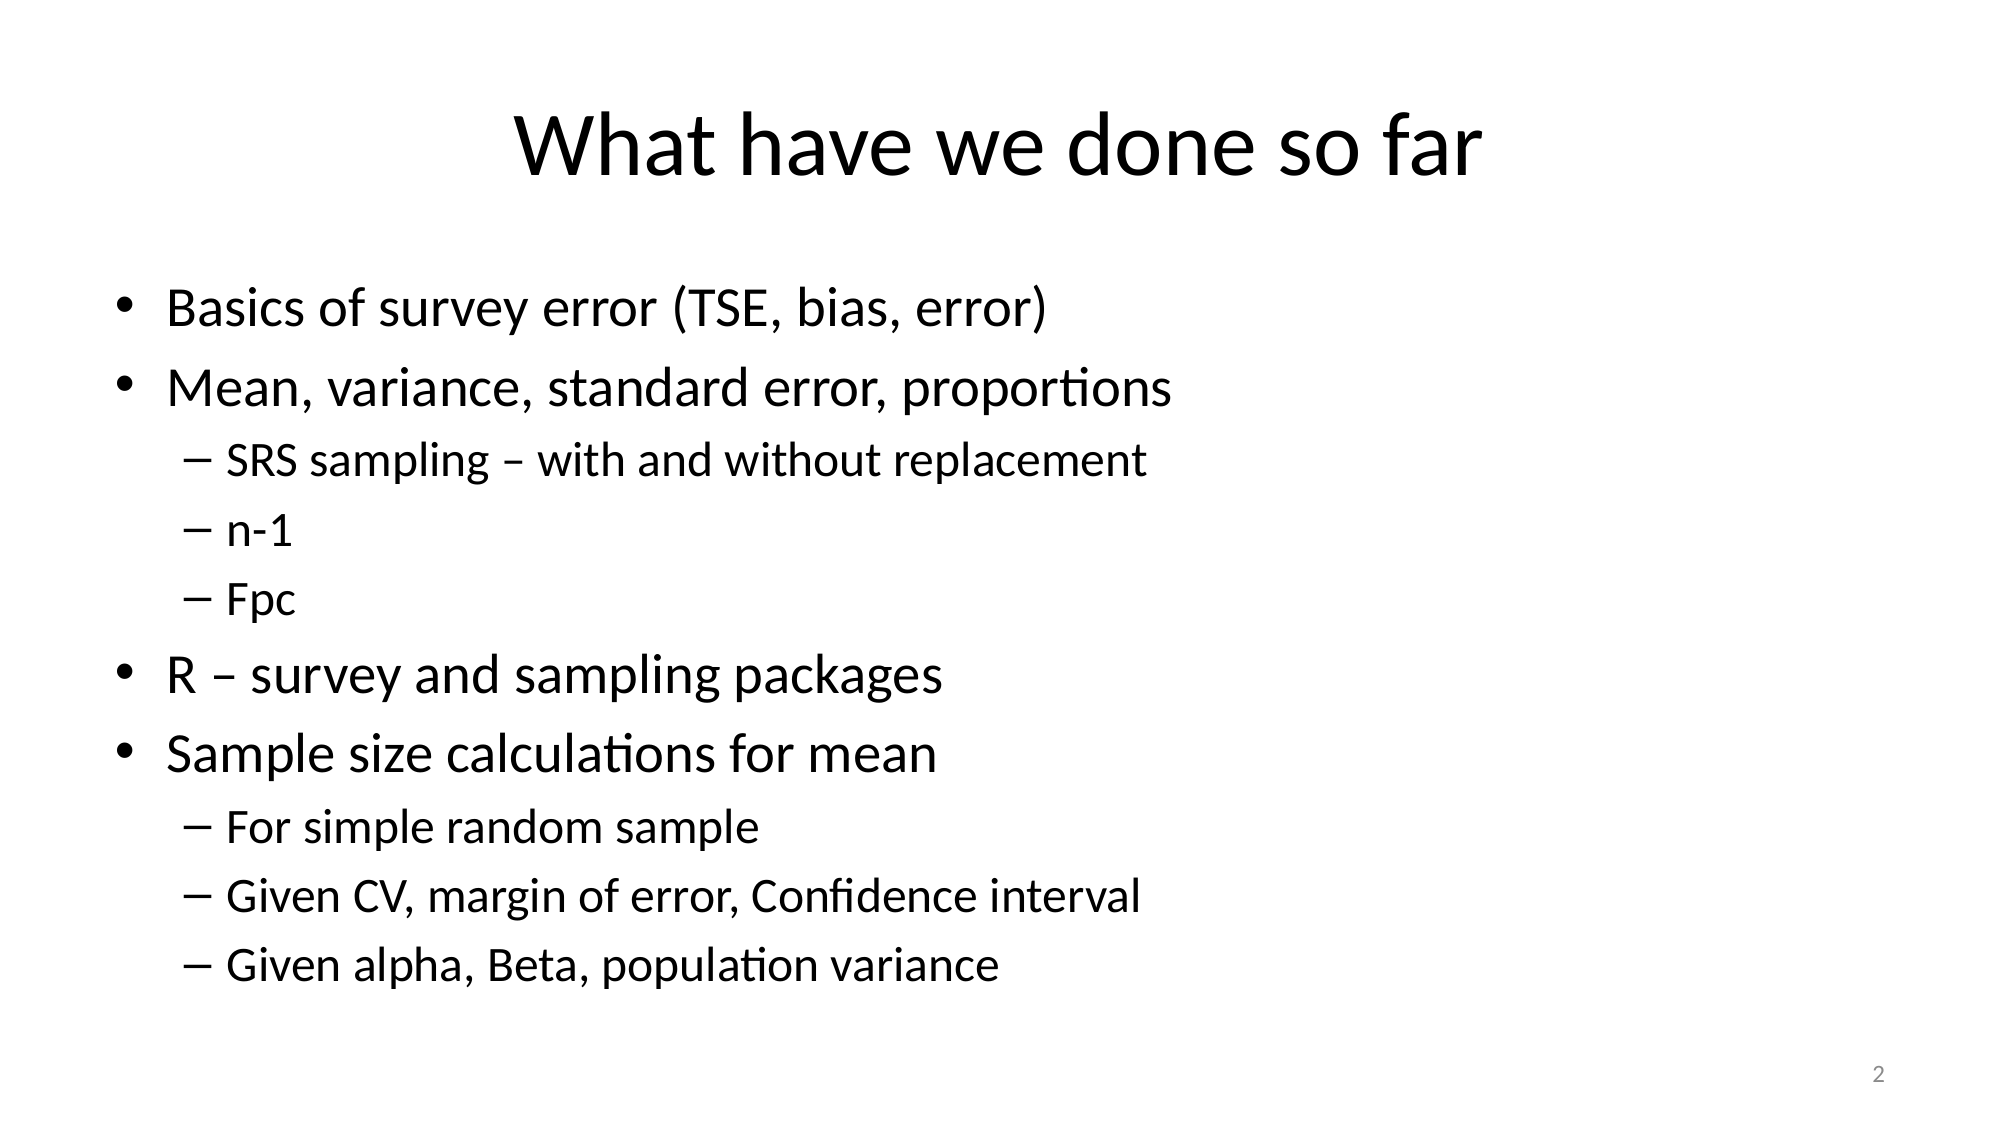

# What have we done so far
Basics of survey error (TSE, bias, error)
Mean, variance, standard error, proportions
SRS sampling – with and without replacement
n-1
Fpc
R – survey and sampling packages
Sample size calculations for mean
For simple random sample
Given CV, margin of error, Confidence interval
Given alpha, Beta, population variance

2